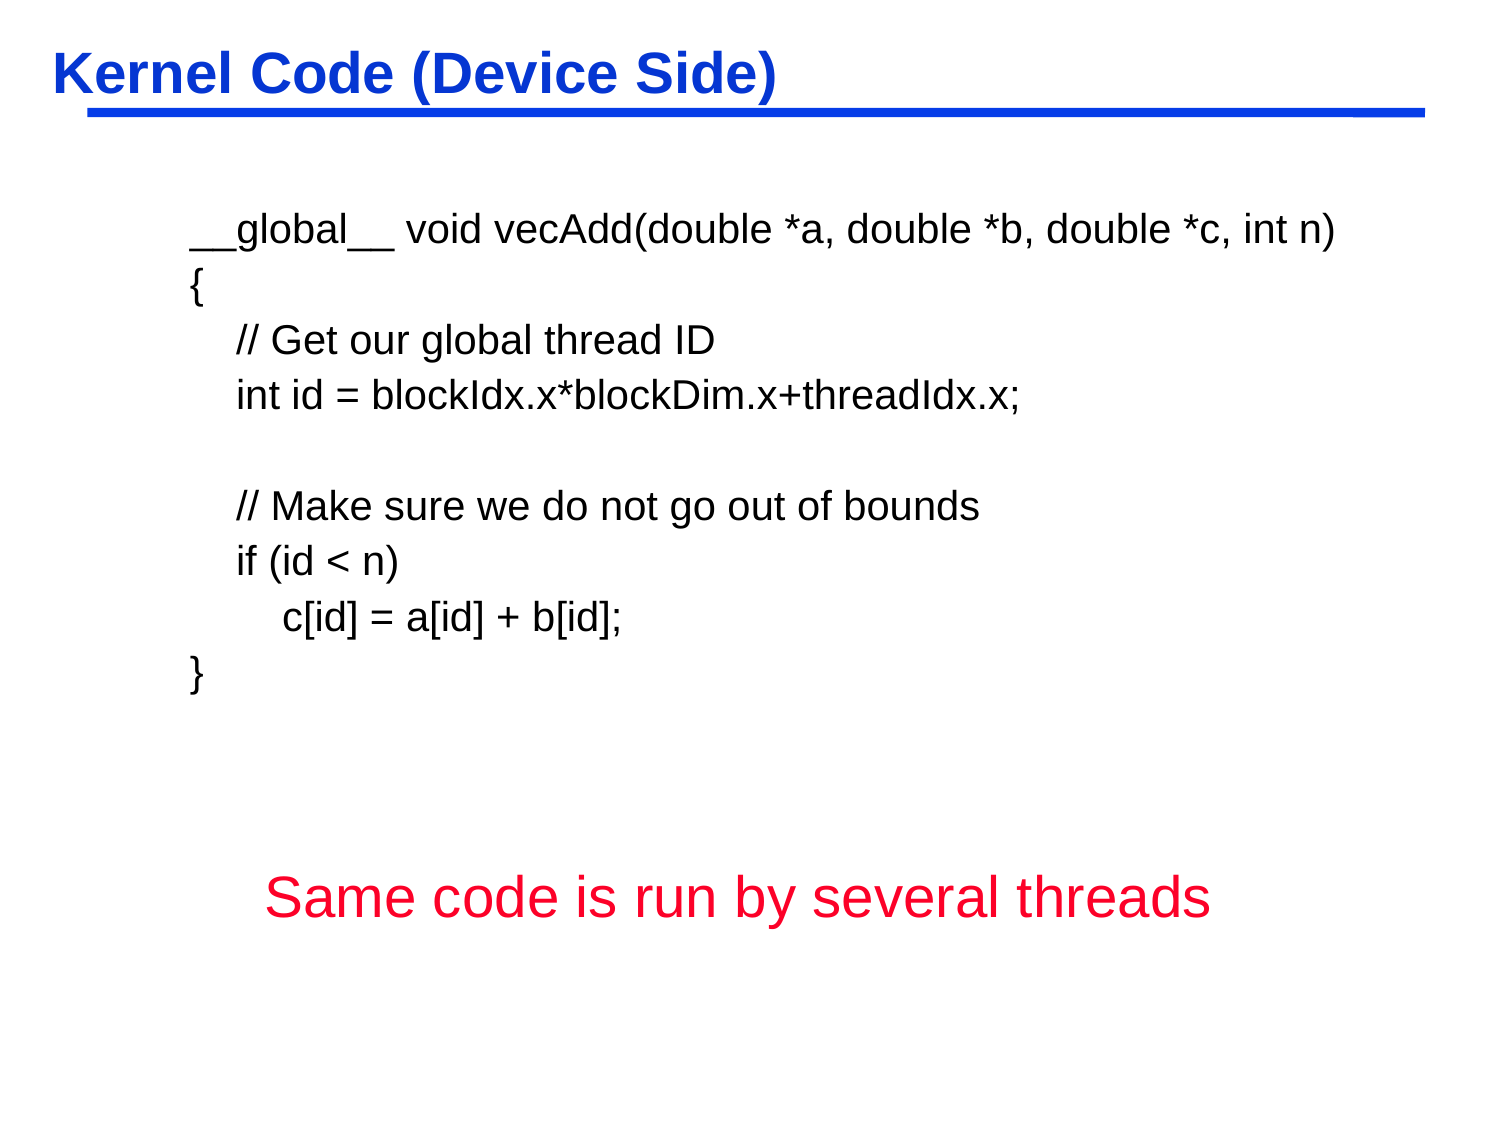

# Kernel Code (Device Side)
__global__ void vecAdd(double *a, double *b, double *c, int n)
{
    // Get our global thread ID
    int id = blockIdx.x*blockDim.x+threadIdx.x;

    // Make sure we do not go out of bounds
    if (id < n)
        c[id] = a[id] + b[id];
}

Same code is run by several threads